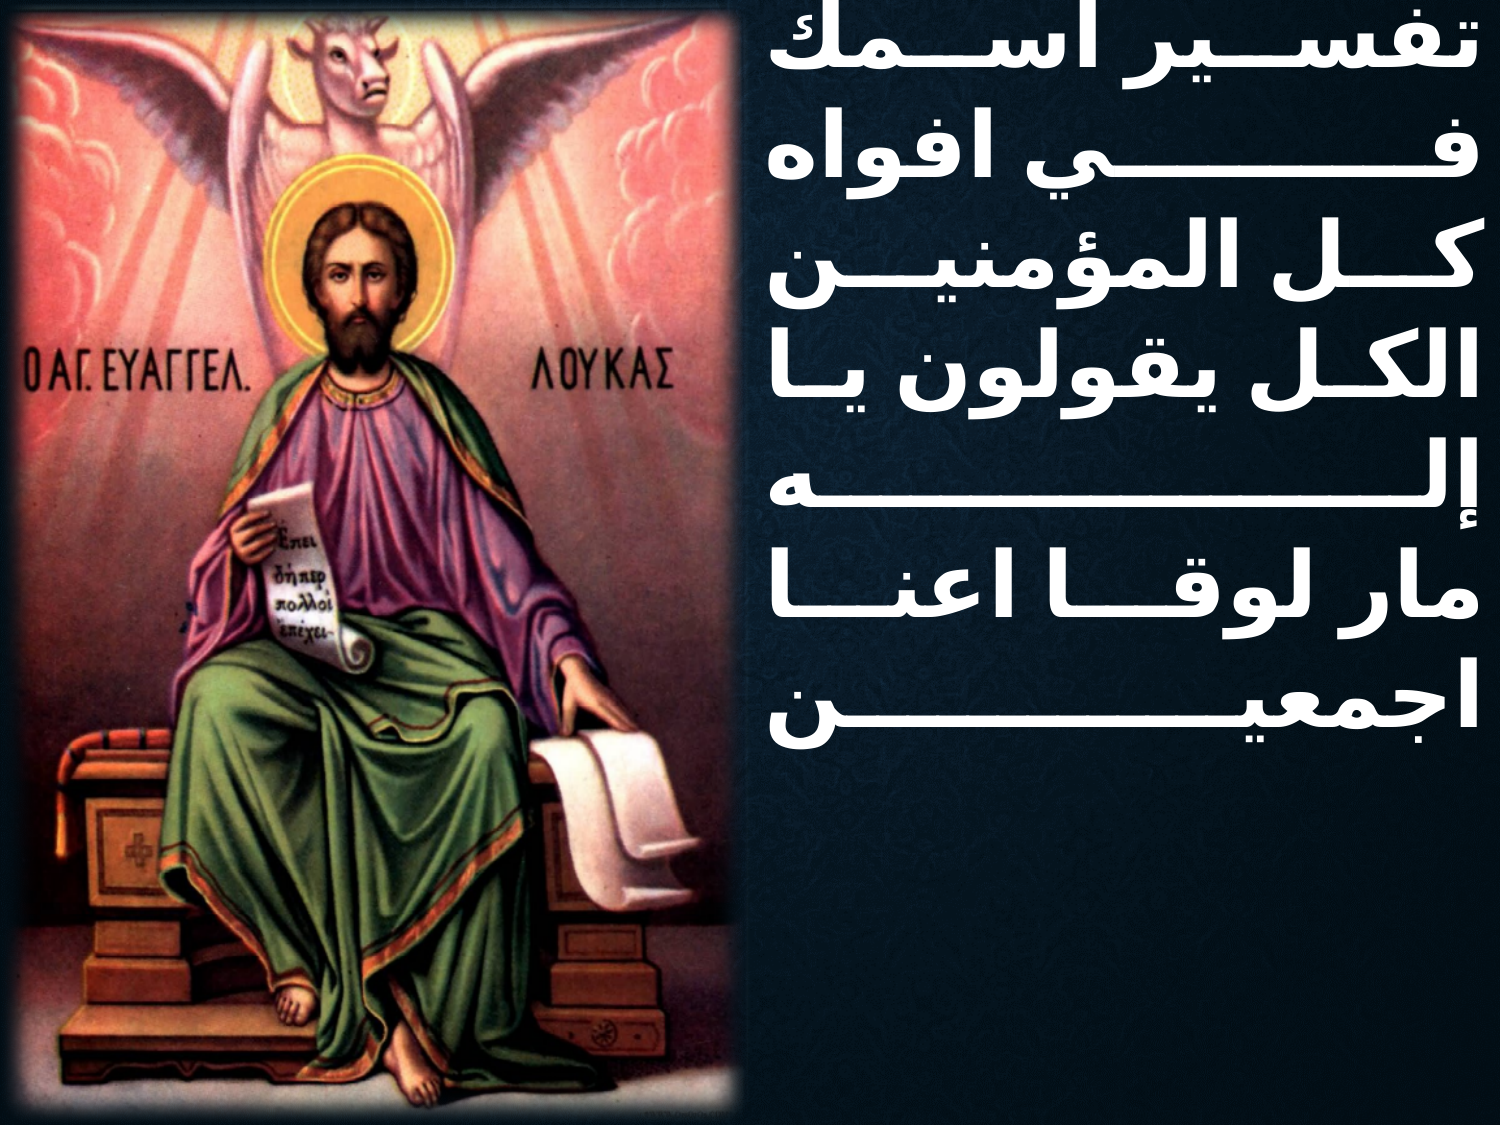

تفسير اسمك في افواه
كل المؤمنين
الكل يقولون يا إله
مار لوقا اعنا اجمعين